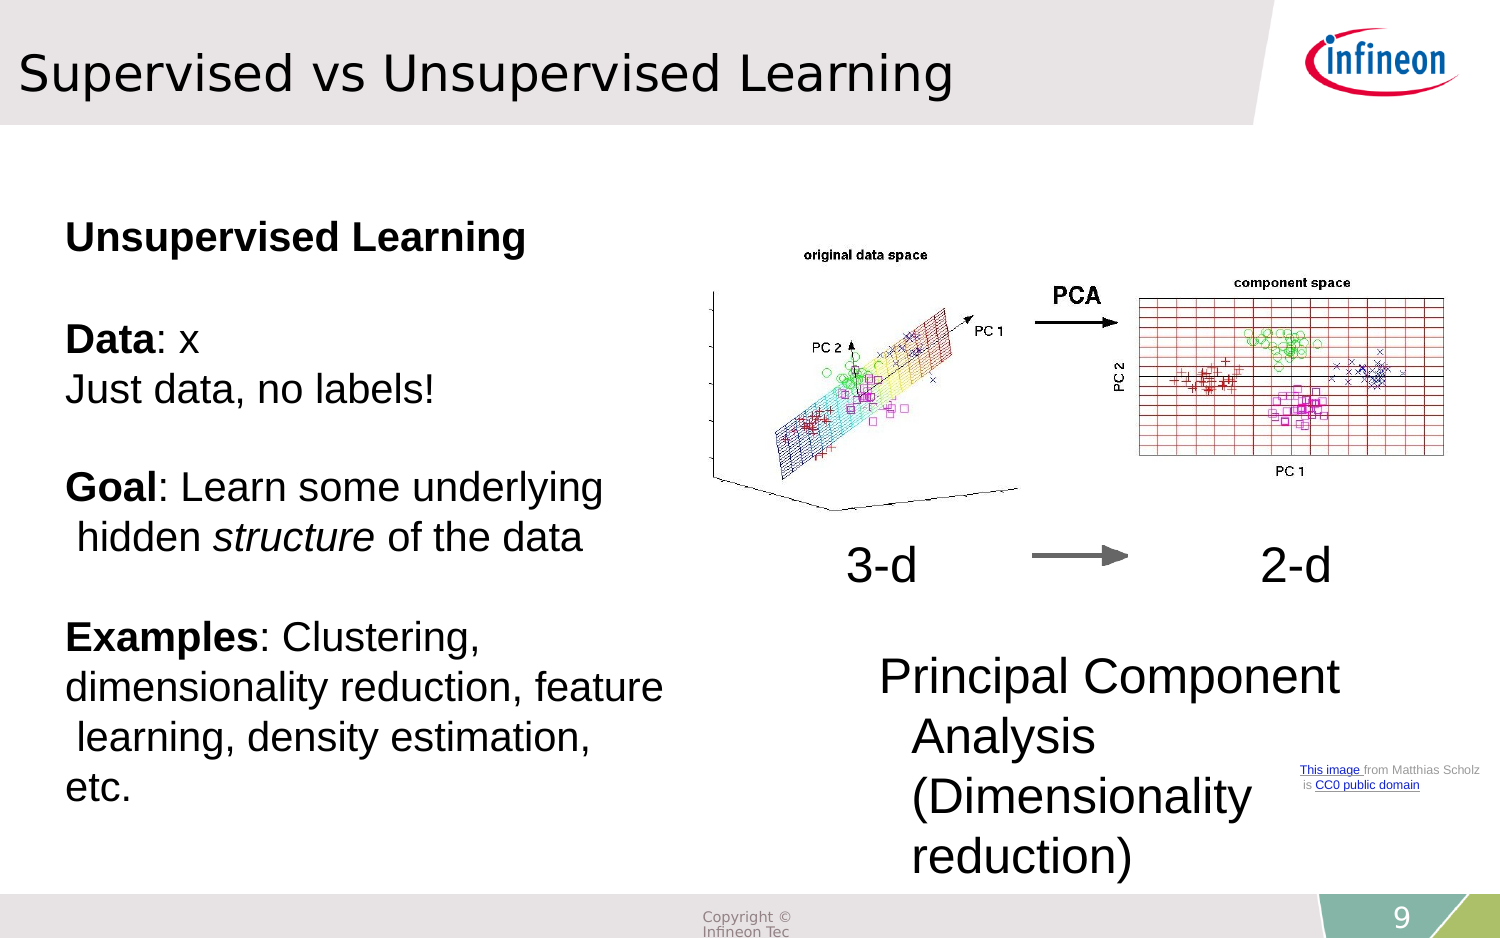

Supervised vs Unsupervised Learning
Unsupervised Learning

Data: x
Just data, no labels!

Goal: Learn some underlying  hidden structure of the data
3-d	2-d

Principal Component Analysis  (Dimensionality reduction)

Examples: Clustering,  dimensionality reduction, feature  learning, density estimation, etc.
This image from Matthias Scholz  is CC0 public domain
Copyright © Infineon Technologies AG 2018. All rights reserved.
9